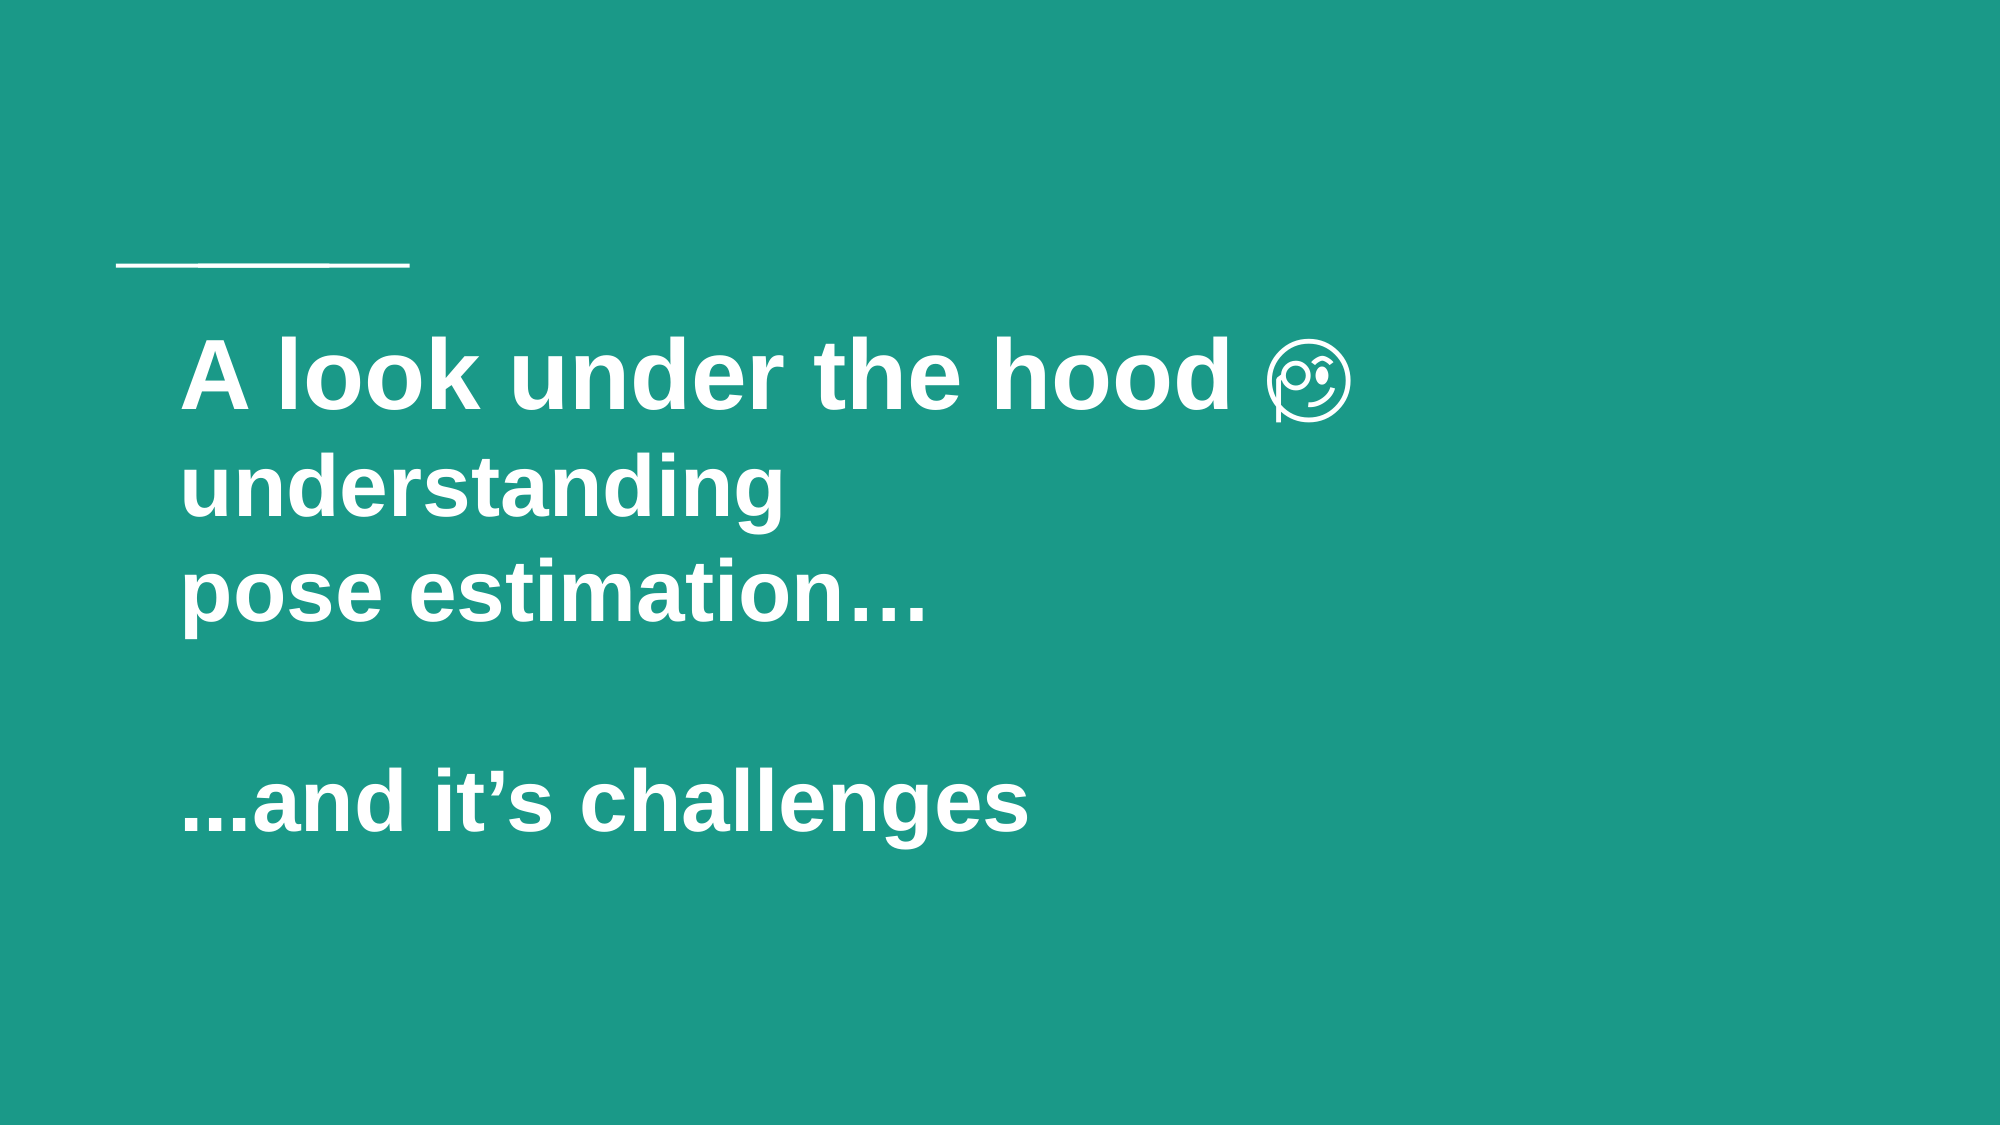

# A look under the hood 🧐
understanding
pose estimation…

...and it’s challenges